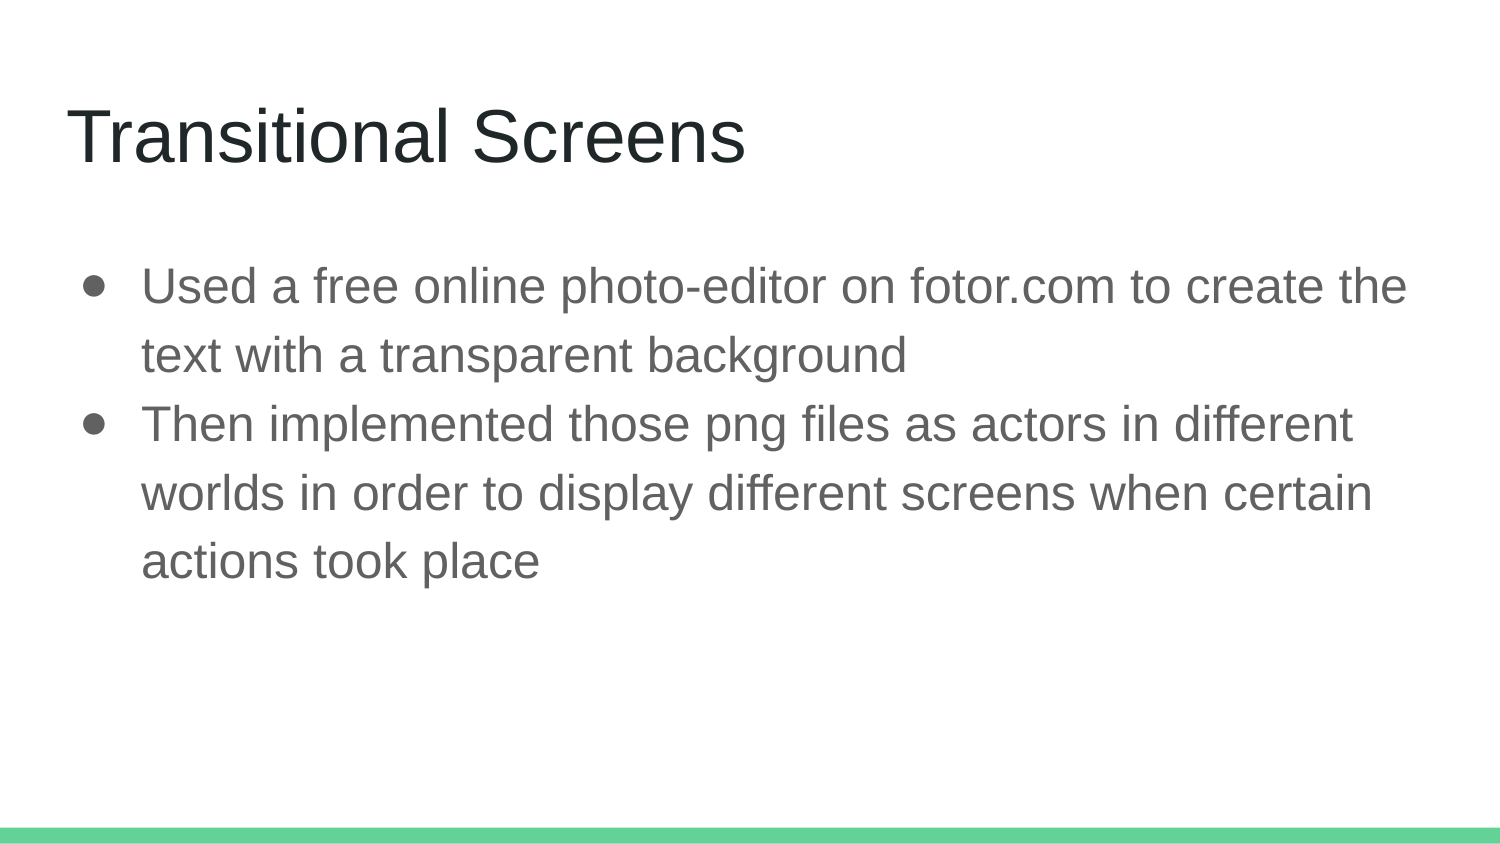

# Transitional Screens

Used a free online photo-editor on fotor.com to create the text with a transparent background
Then implemented those png files as actors in different worlds in order to display different screens when certain actions took place